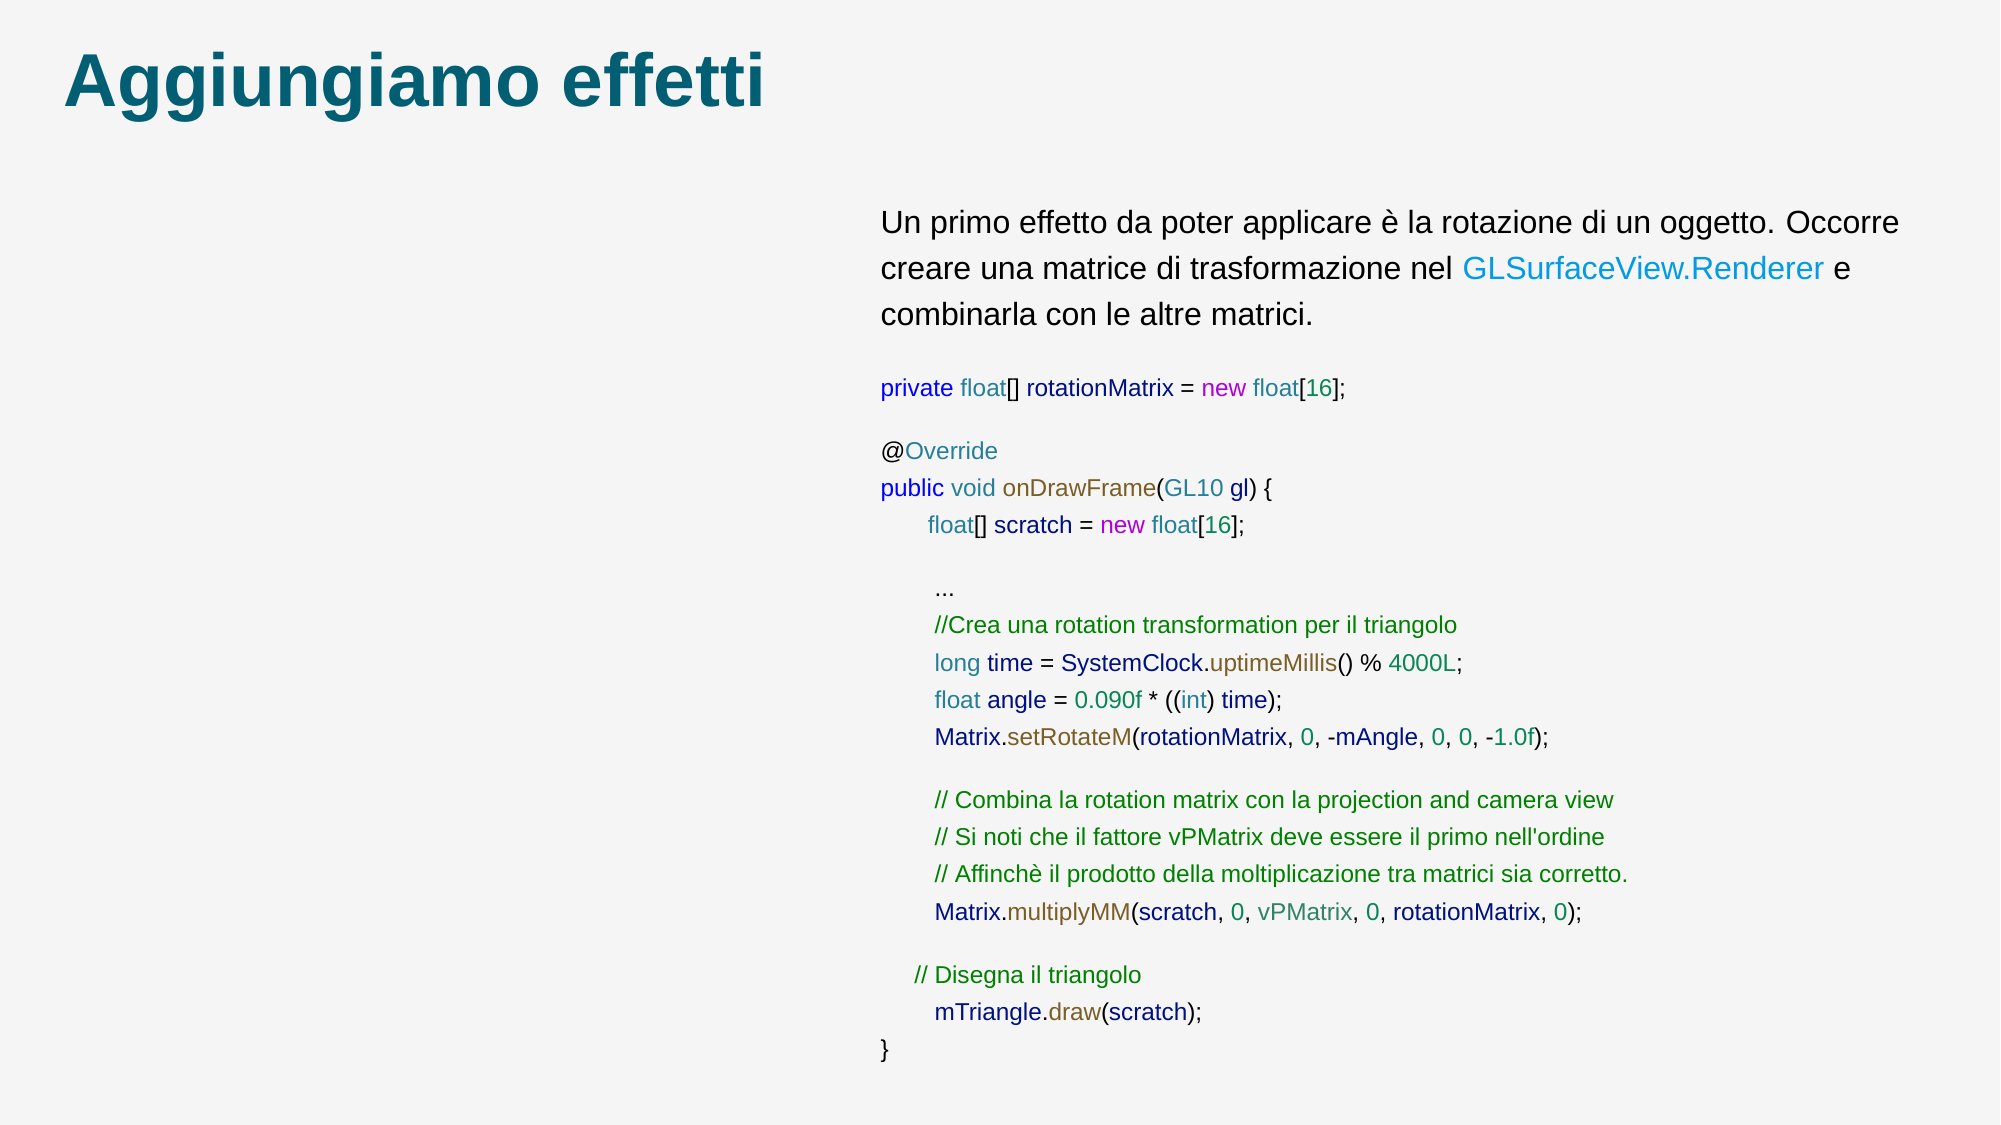

# Aggiungiamo effetti

Un primo effetto da poter applicare è la rotazione di un oggetto. Occorre creare una matrice di trasformazione nel GLSurfaceView.Renderer e combinarla con le altre matrici.

private float[] rotationMatrix = new float[16];
    
@Override
public void onDrawFrame(GL10 gl) {
       float[] scratch = new float[16];
        ...
        //Crea una rotation transformation per il triangolo
        long time = SystemClock.uptimeMillis() % 4000L;
        float angle = 0.090f * ((int) time);
        Matrix.setRotateM(rotationMatrix, 0, -mAngle, 0, 0, -1.0f);
        // Combina la rotation matrix con la projection and camera view
        // Si noti che il fattore vPMatrix deve essere il primo nell'ordine
        // Affinchè il prodotto della moltiplicazione tra matrici sia corretto.
        Matrix.multiplyMM(scratch, 0, vPMatrix, 0, rotationMatrix, 0);
     // Disegna il triangolo
        mTriangle.draw(scratch);
}